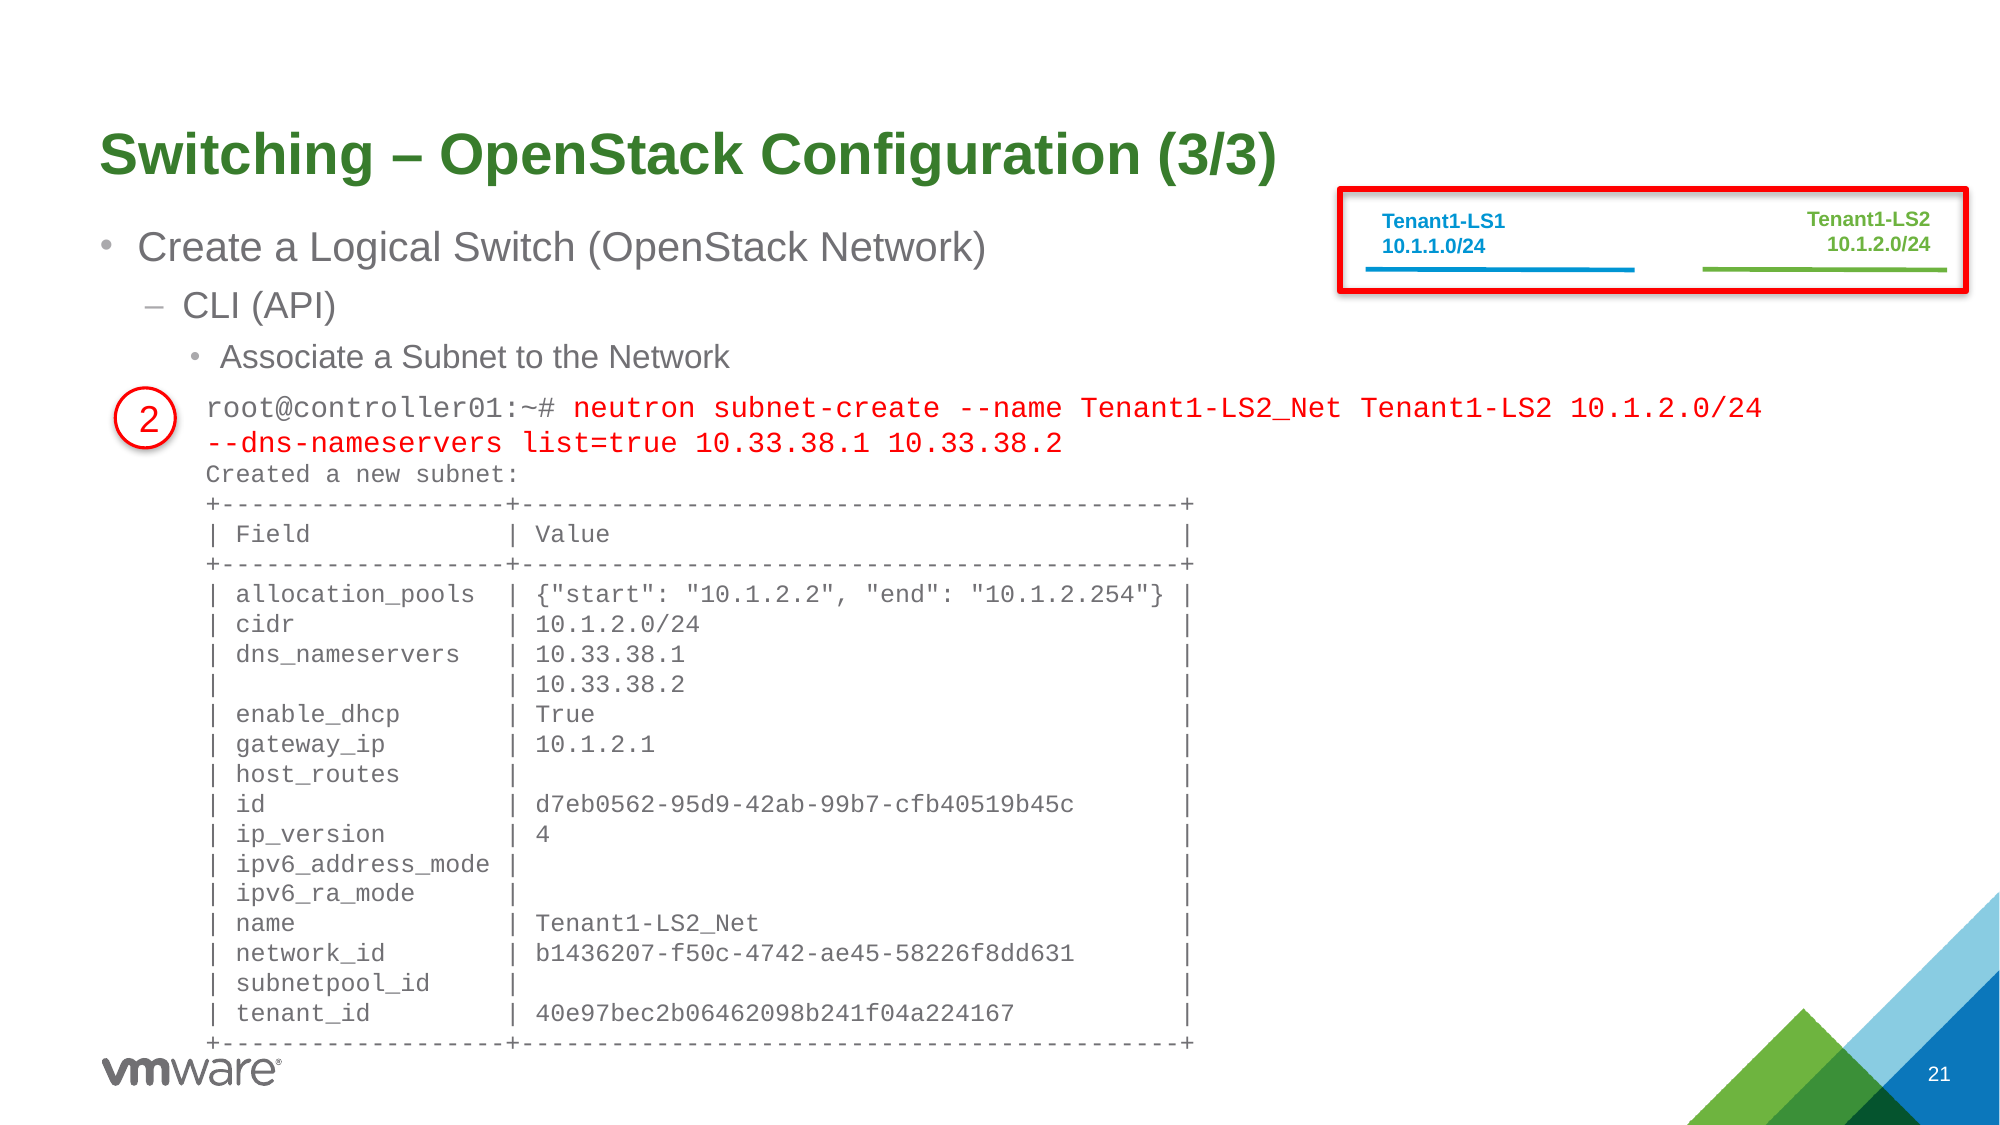

# Switching – OpenStack Configuration (3/3)

Tenant1-LS2
10.1.2.0/24
Tenant1-LS1
10.1.1.0/24
Create a Logical Switch (OpenStack Network)
CLI (API)
Associate a Subnet to the Network

2
root@controller01:~# neutron subnet-create --name Tenant1-LS2_Net Tenant1-LS2 10.1.2.0/24
--dns-nameservers list=true 10.33.38.1 10.33.38.2
Created a new subnet:
+-------------------+--------------------------------------------+
| Field             | Value                                      |
+-------------------+--------------------------------------------+
| allocation_pools  | {"start": "10.1.2.2", "end": "10.1.2.254"} |
| cidr              | 10.1.2.0/24                                |
| dns_nameservers   | 10.33.38.1                                 |
|                   | 10.33.38.2                                 |
| enable_dhcp       | True                                       |
| gateway_ip        | 10.1.2.1                                   |
| host_routes       |                                            |
| id                | d7eb0562-95d9-42ab-99b7-cfb40519b45c       |
| ip_version        | 4                                          |
| ipv6_address_mode |                                            |
| ipv6_ra_mode      |                                            |
| name              | Tenant1-LS2_Net                            |
| network_id        | b1436207-f50c-4742-ae45-58226f8dd631       |
| subnetpool_id     |                                            |
| tenant_id         | 40e97bec2b06462098b241f04a224167           |
+-------------------+--------------------------------------------+
21